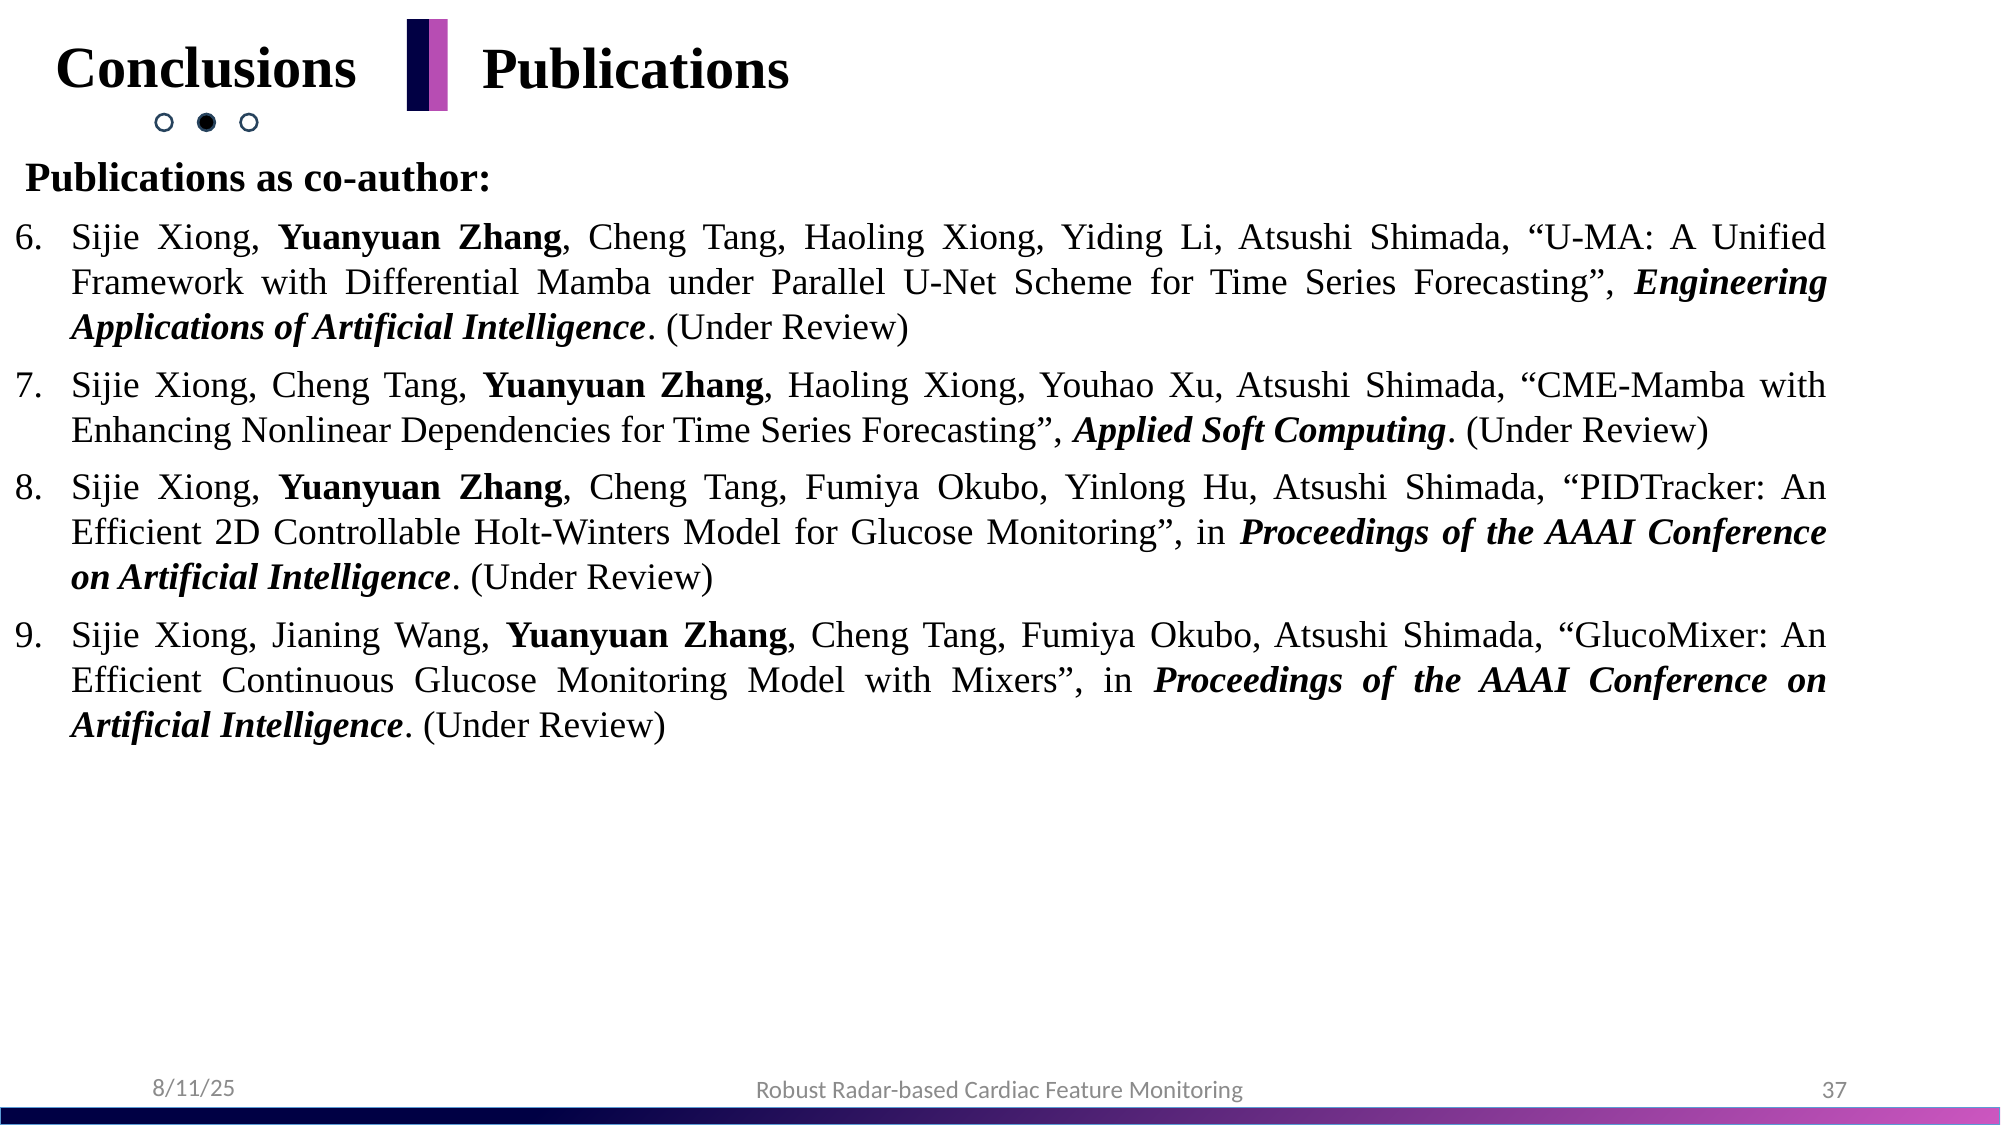

Conclusions
Publications

 Publications as co-author:
Sijie Xiong, Yuanyuan Zhang, Cheng Tang, Haoling Xiong, Yiding Li, Atsushi Shimada, “U-MA: A Unified Framework with Differential Mamba under Parallel U-Net Scheme for Time Series Forecasting”, Engineering Applications of Artificial Intelligence. (Under Review)
Sijie Xiong, Cheng Tang, Yuanyuan Zhang, Haoling Xiong, Youhao Xu, Atsushi Shimada, “CME-Mamba with Enhancing Nonlinear Dependencies for Time Series Forecasting”, Applied Soft Computing. (Under Review)
Sijie Xiong, Yuanyuan Zhang, Cheng Tang, Fumiya Okubo, Yinlong Hu, Atsushi Shimada, “PIDTracker: An Efficient 2D Controllable Holt-Winters Model for Glucose Monitoring”, in Proceedings of the AAAI Conference on Artificial Intelligence. (Under Review)
Sijie Xiong, Jianing Wang, Yuanyuan Zhang, Cheng Tang, Fumiya Okubo, Atsushi Shimada, “GlucoMixer: An Efficient Continuous Glucose Monitoring Model with Mixers”, in Proceedings of the AAAI Conference on Artificial Intelligence. (Under Review)
8/11/25
37
Robust Radar-based Cardiac Feature Monitoring